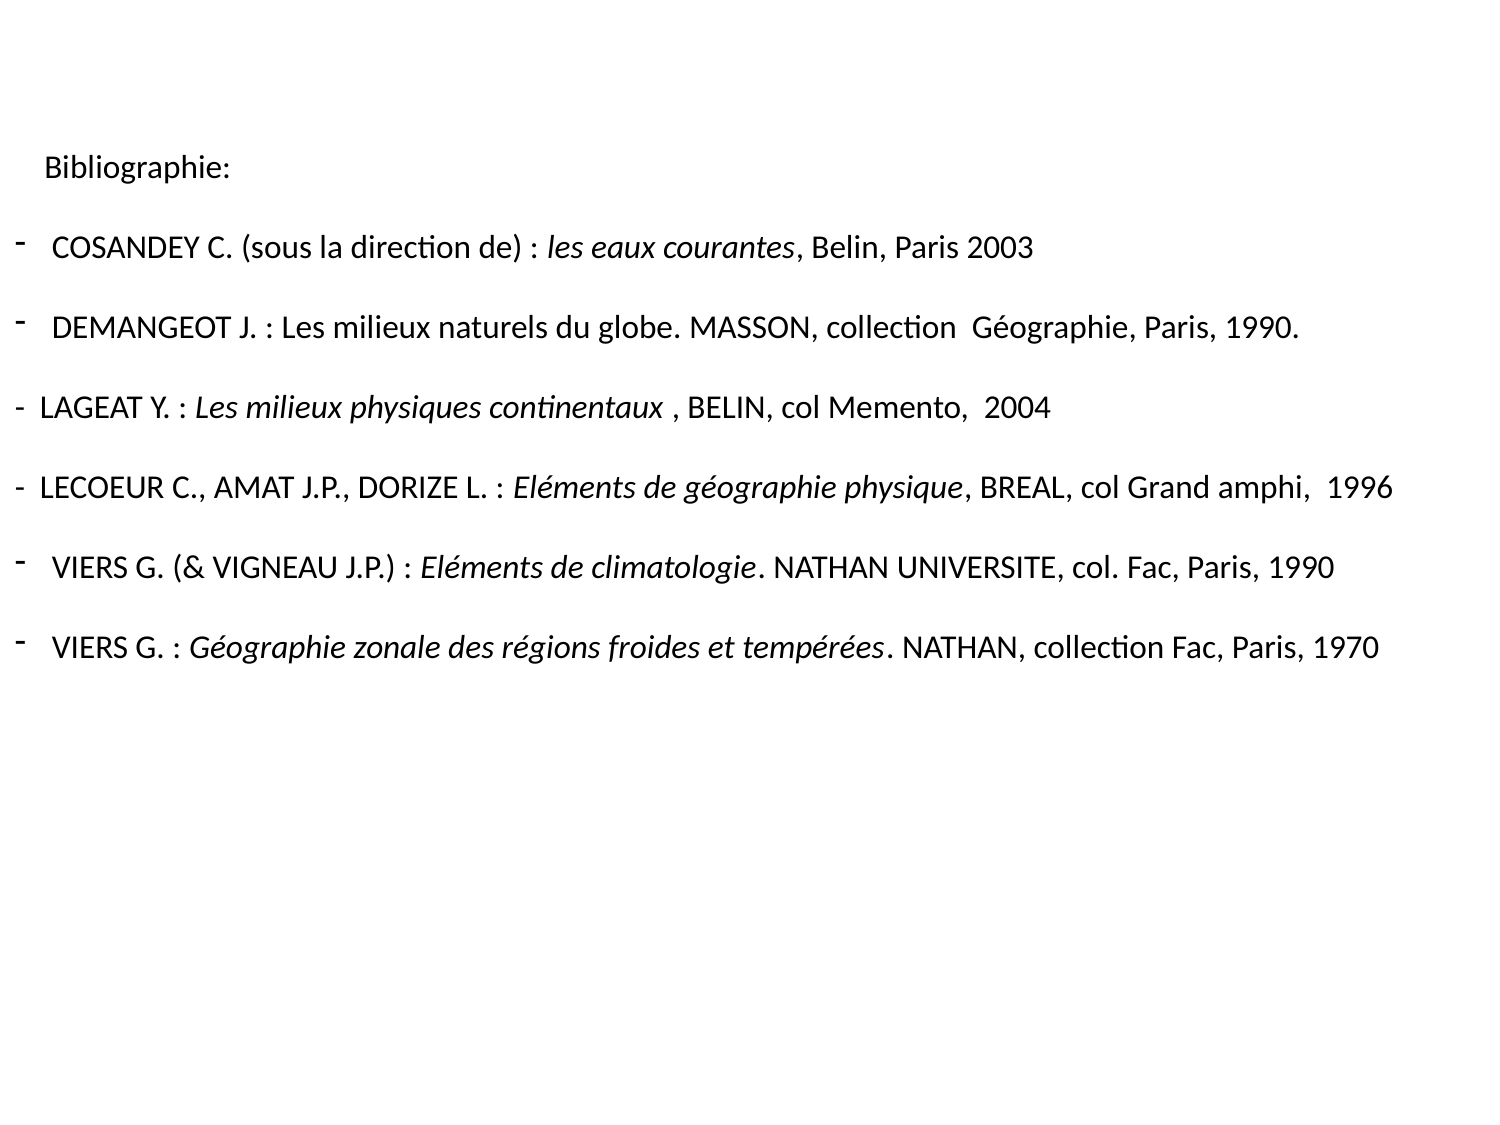

Bibliographie:
 COSANDEY C. (sous la direction de) : les eaux courantes, Belin, Paris 2003
 DEMANGEOT J. : Les milieux naturels du globe. MASSON, collection  Géographie, Paris, 1990.
-  LAGEAT Y. : Les milieux physiques continentaux , BELIN, col Memento,  2004
-  LECOEUR C., AMAT J.P., DORIZE L. : Eléments de géographie physique, BREAL, col Grand amphi,  1996
 VIERS G. (& VIGNEAU J.P.) : Eléments de climatologie. NATHAN UNIVERSITE, col. Fac, Paris, 1990
 VIERS G. : Géographie zonale des régions froides et tempérées. NATHAN, collection Fac, Paris, 1970